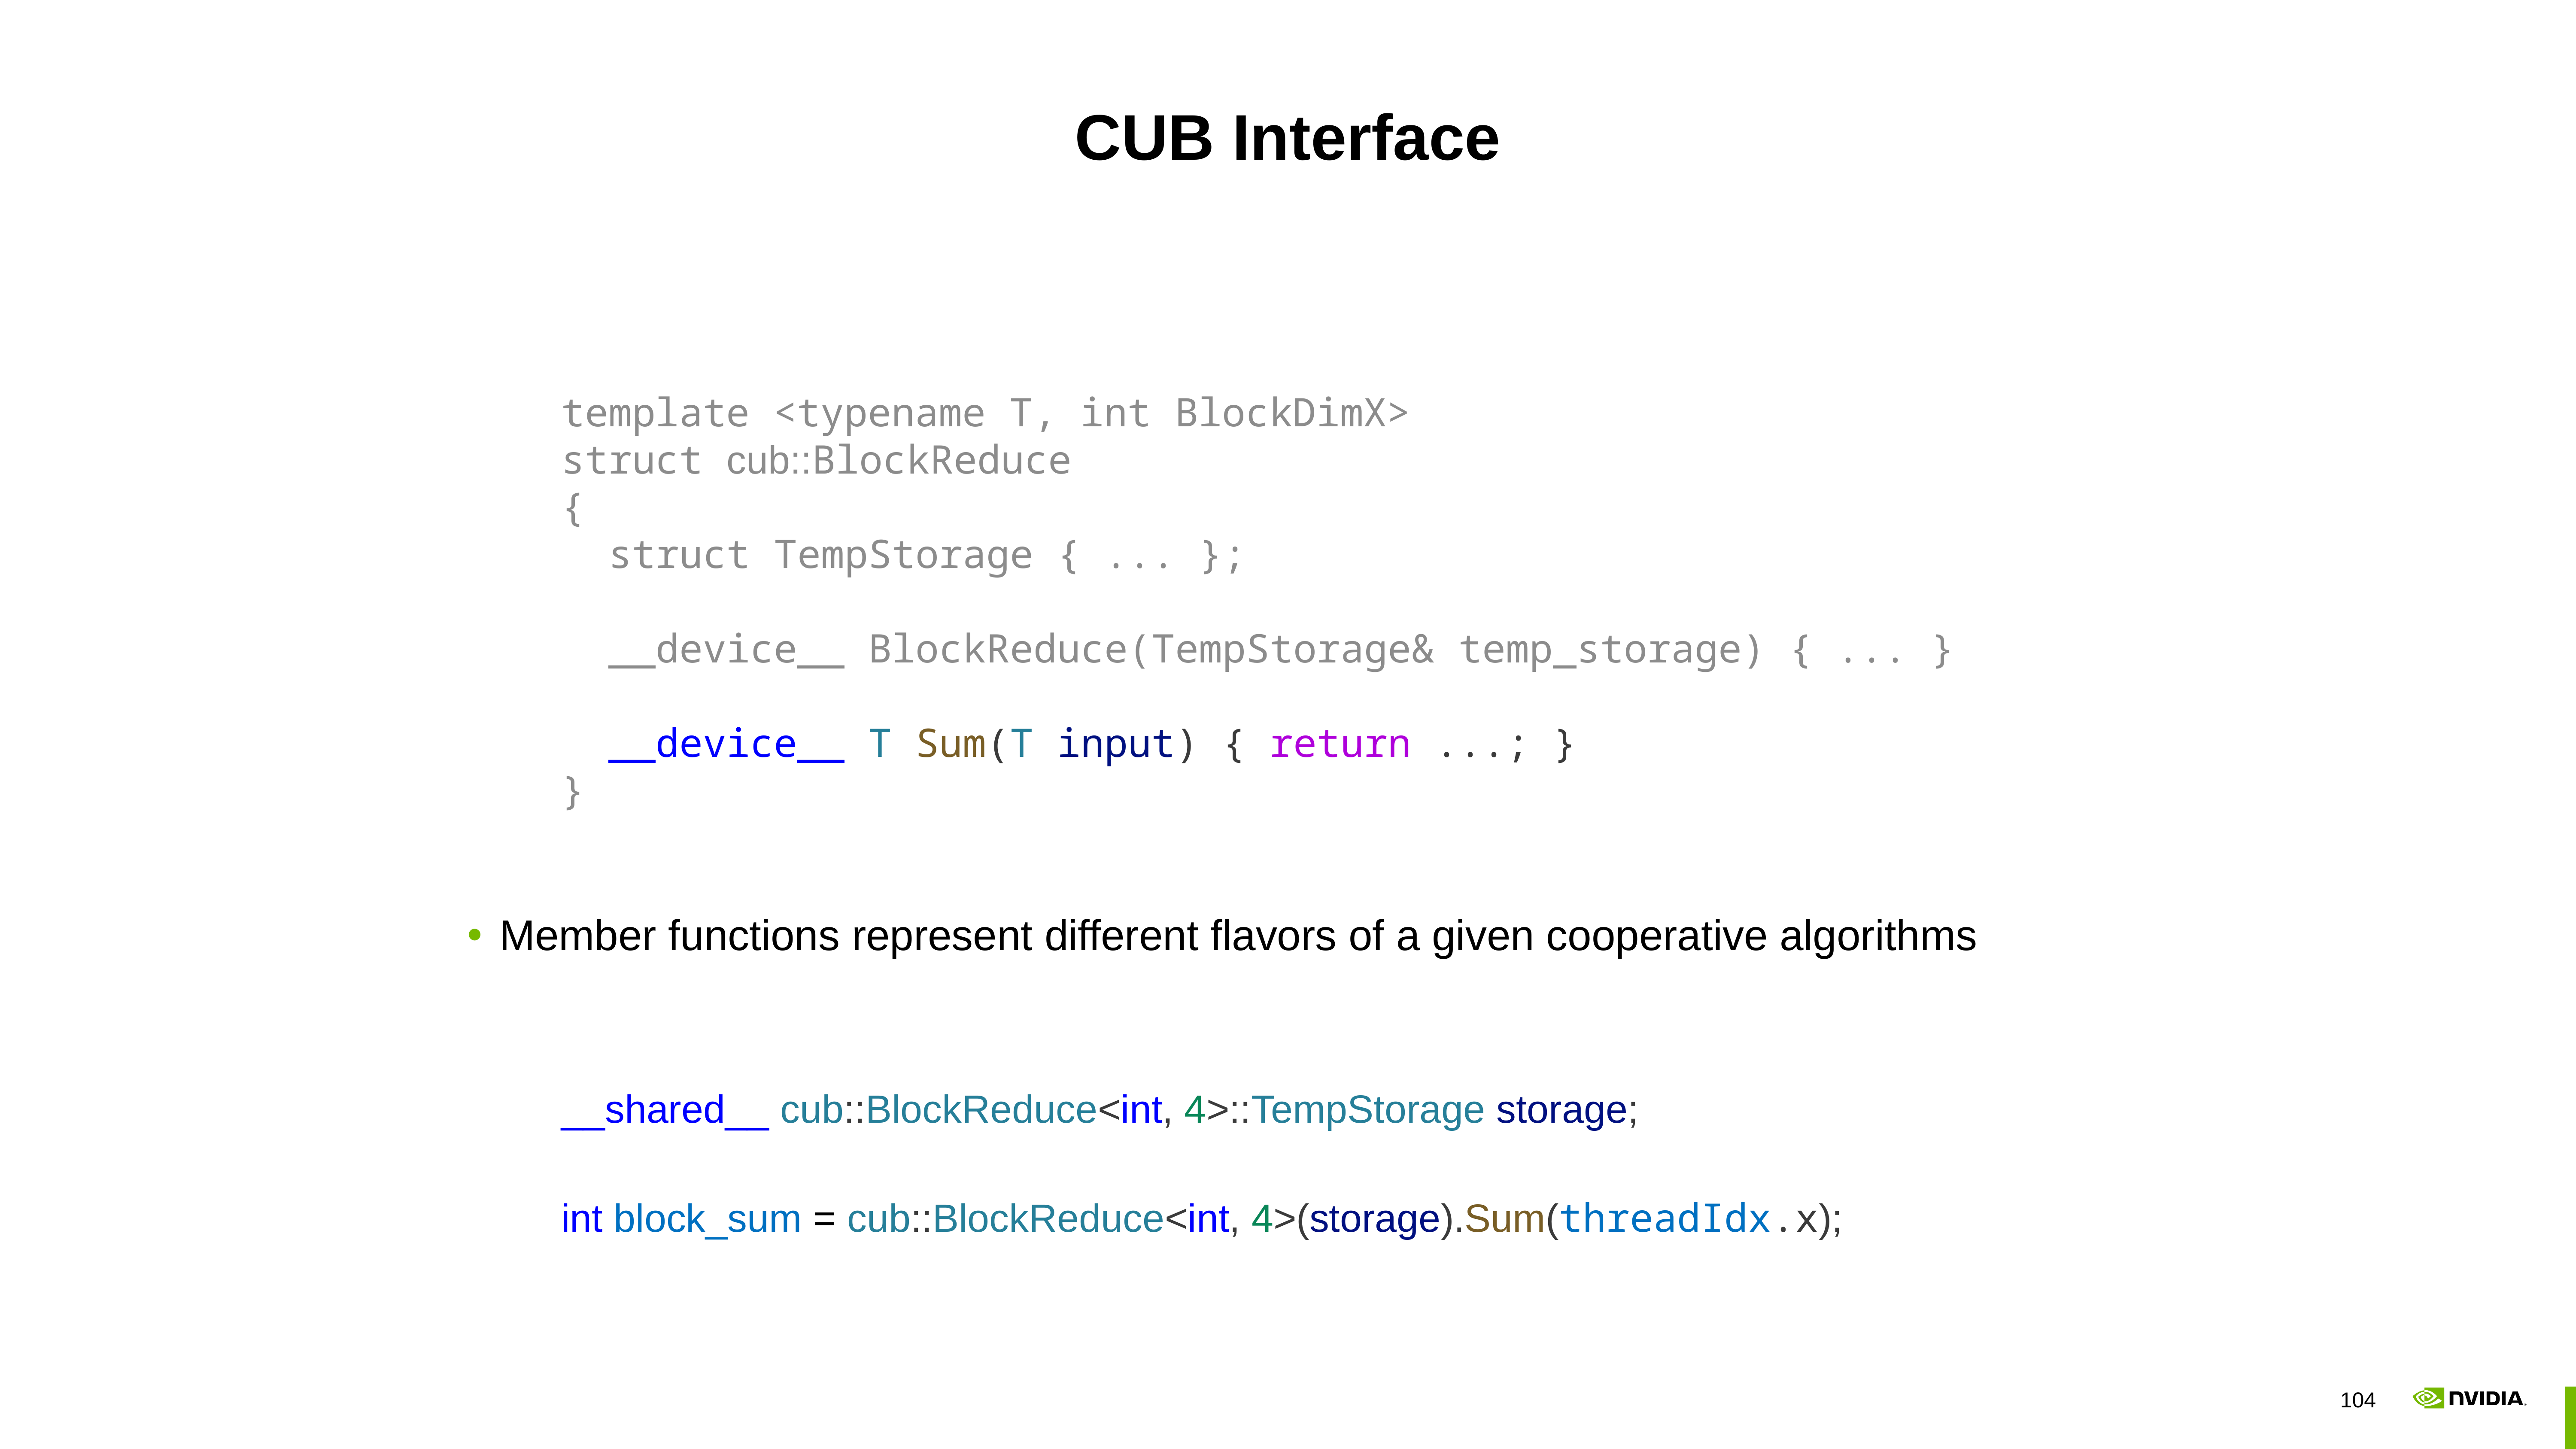

# CUB Interface
template <typename T, int BlockDimX>
struct cub::BlockReduce
{
  struct TempStorage { ... };

  __device__ BlockReduce(TempStorage& temp_storage) { ... }

  __device__ T Sum(T input) { return ...; }
}
Member functions represent different flavors of a given cooperative algorithms

__shared__ cub::BlockReduce<int, 4>::TempStorage storage;

int block_sum = cub::BlockReduce<int, 4>(storage).Sum(threadIdx.x);